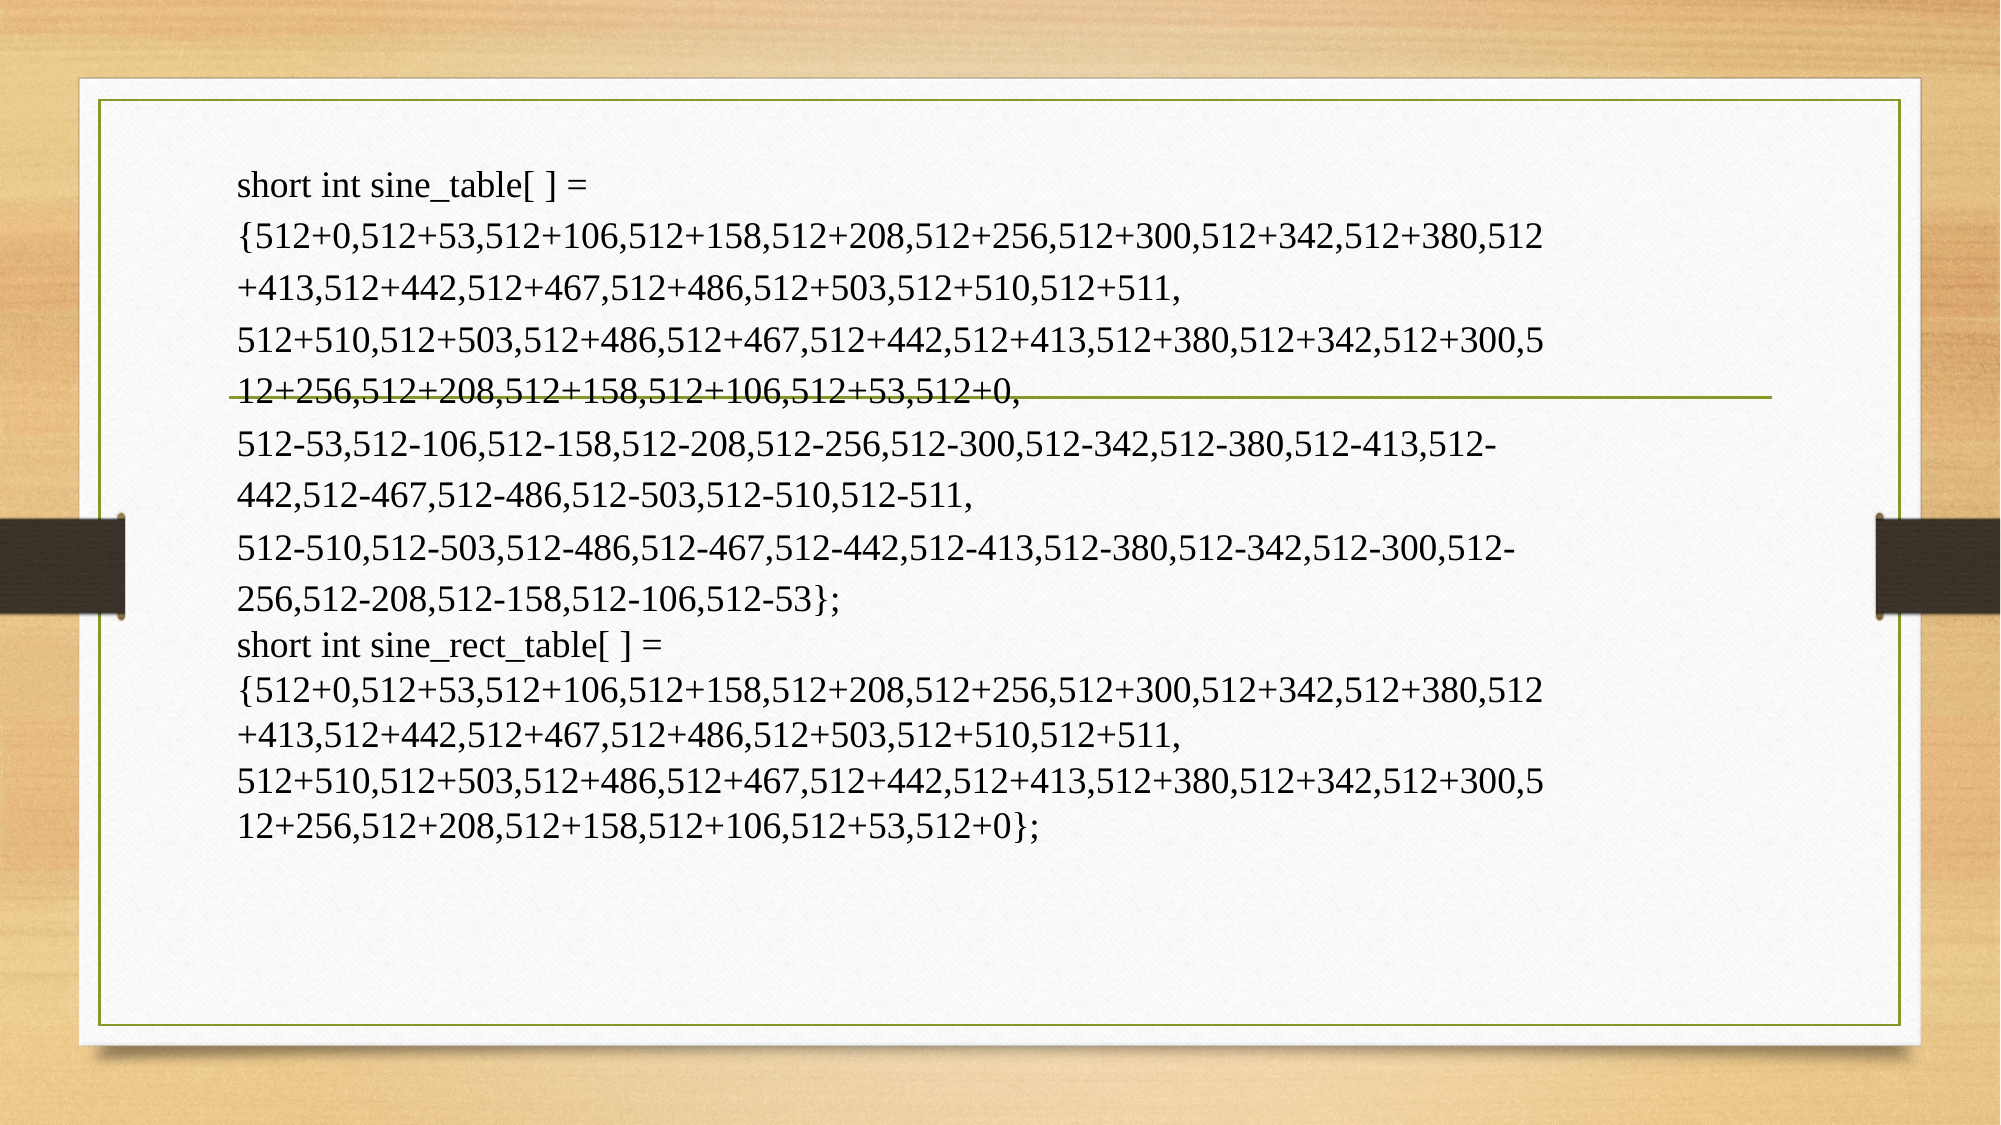

short int sine_table[ ] = {512+0,512+53,512+106,512+158,512+208,512+256,512+300,512+342,512+380,512+413,512+442,512+467,512+486,512+503,512+510,512+511,   512+510,512+503,512+486,512+467,512+442,512+413,512+380,512+342,512+300,512+256,512+208,512+158,512+106,512+53,512+0,
512-53,512-106,512-158,512-208,512-256,512-300,512-342,512-380,512-413,512-442,512-467,512-486,512-503,512-510,512-511,
512-510,512-503,512-486,512-467,512-442,512-413,512-380,512-342,512-300,512-256,512-208,512-158,512-106,512-53};
short int sine_rect_table[ ] =
{512+0,512+53,512+106,512+158,512+208,512+256,512+300,512+342,512+380,512+413,512+442,512+467,512+486,512+503,512+510,512+511,
512+510,512+503,512+486,512+467,512+442,512+413,512+380,512+342,512+300,512+256,512+208,512+158,512+106,512+53,512+0};